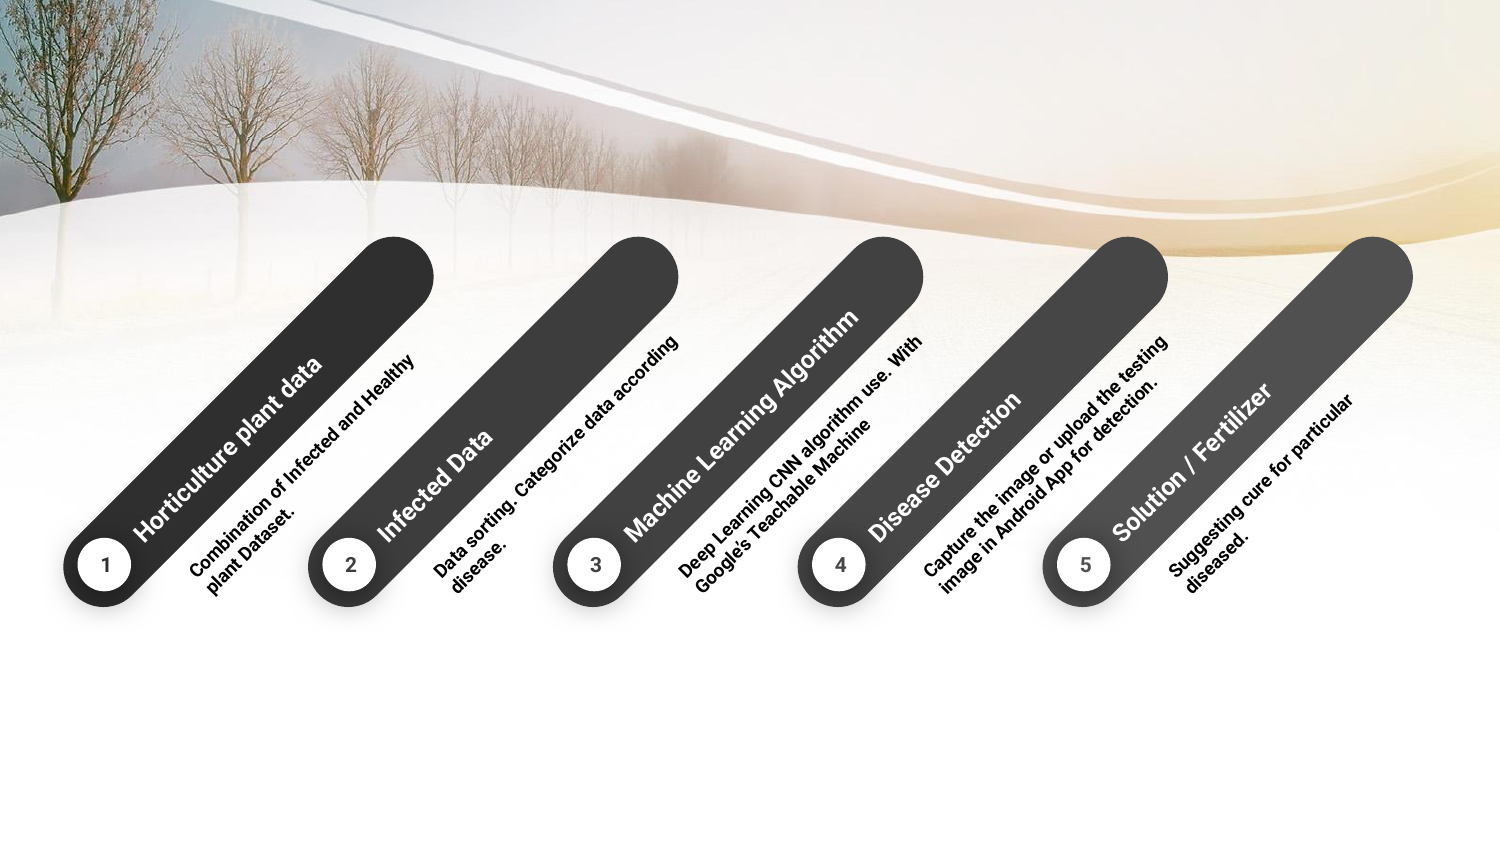

Horticulture plant data
Combination of Infected and Healthy plant Dataset.

1

Infected Data
Data sorting. Categorize data according disease.

2

Machine Learning Algorithm
Deep Learning CNN algorithm use. With Google’s Teachable Machine

3

Disease Detection
Capture the image or upload the testing image in Android App for detection.

4

Solution / Fertilizer
Suggesting cure for particular diseased.

5